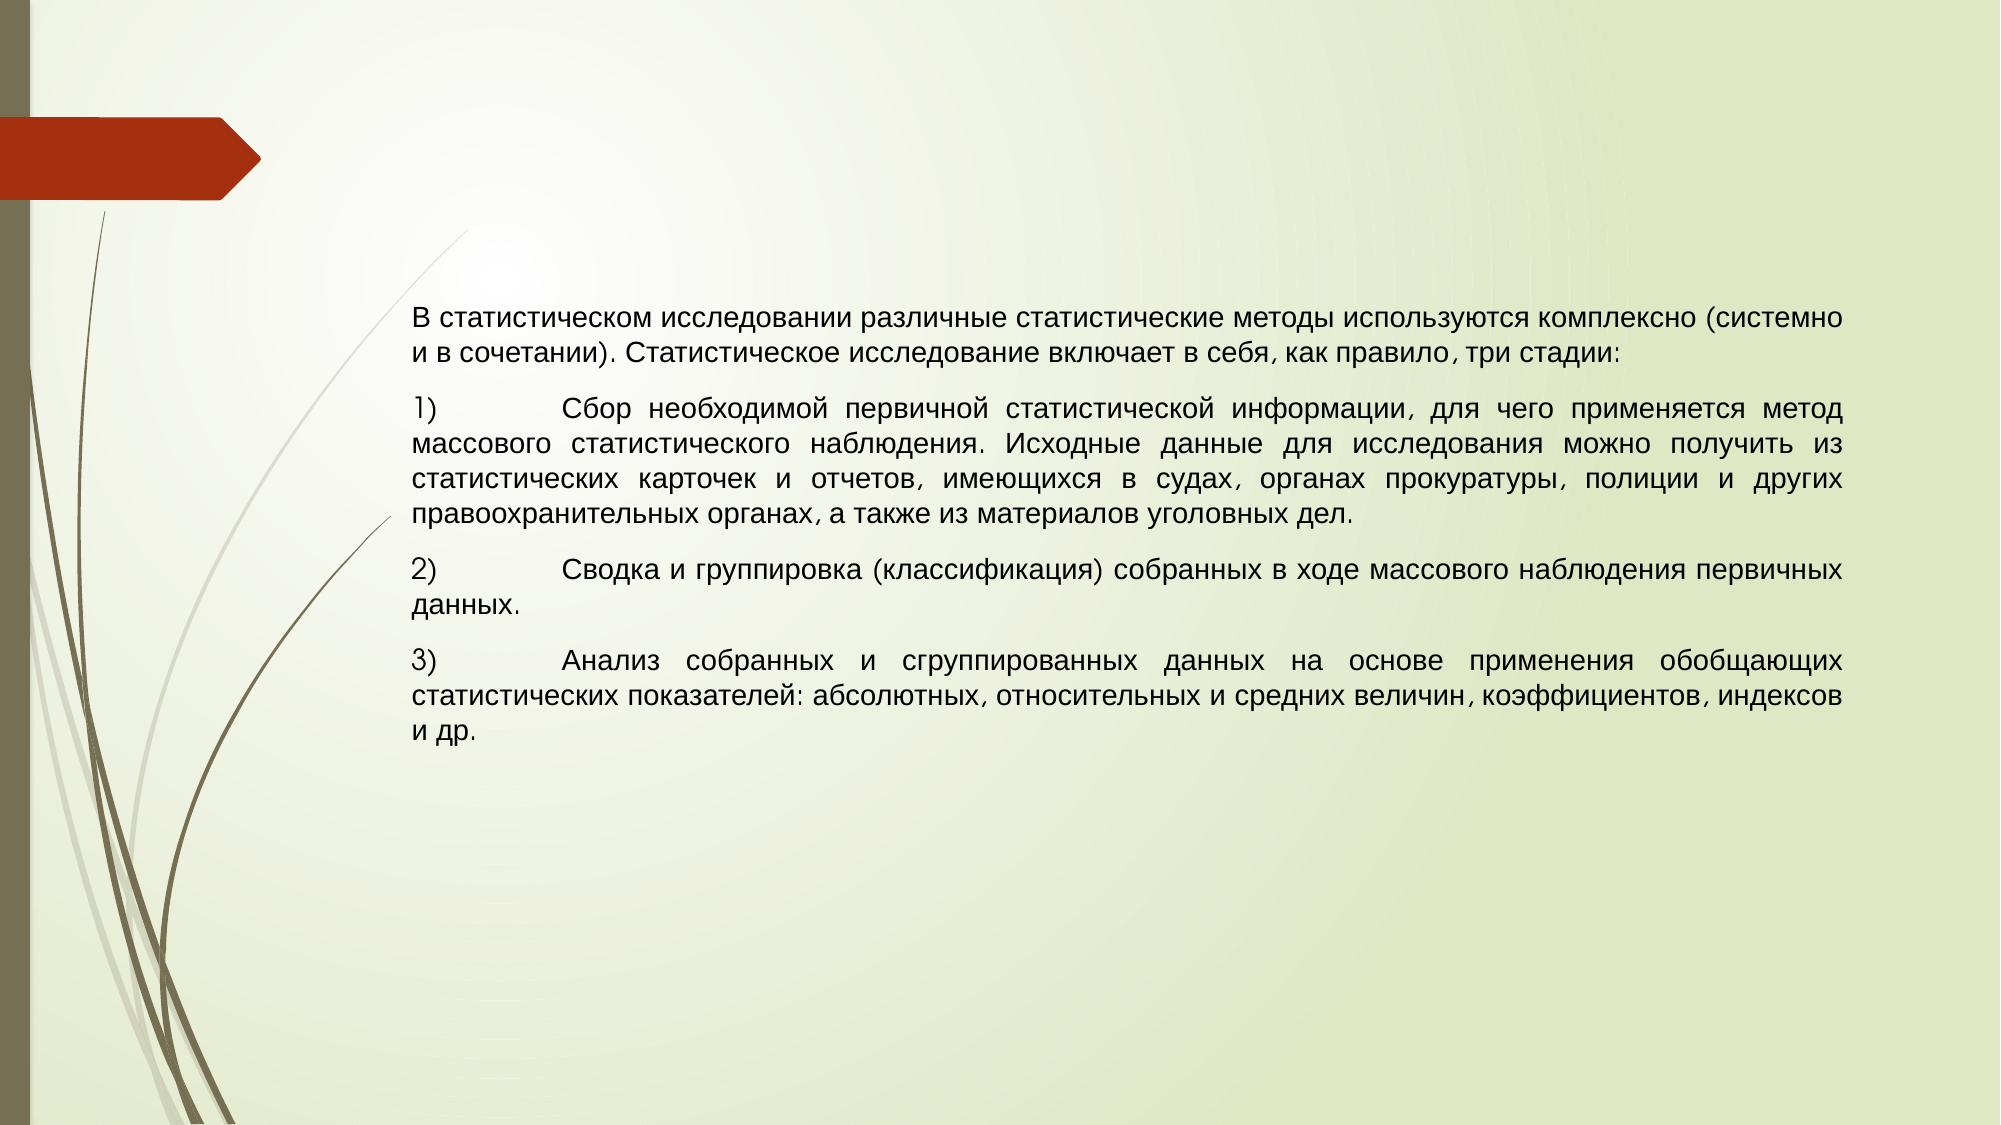

В статистическом исследовании различные статистические методы используются комплексно (системно и в сочетании). Статистическое исследование включает в себя, как правило, три стадии:
1)	Сбор необходимой первичной статистической информации, для чего применяется метод массового статистического наблюдения. Исходные данные для исследования можно получить из статистических карточек и отчетов, имеющихся в судах, органах прокуратуры, полиции и других правоохранительных органах, а также из материалов уголовных дел.
2)	Сводка и группировка (классификация) собранных в ходе массового наблюдения первичных данных.
3)	Анализ собранных и сгруппированных данных на основе применения обобщающих статистических показателей: абсолютных, относительных и средних величин, коэффициентов, индексов и др.